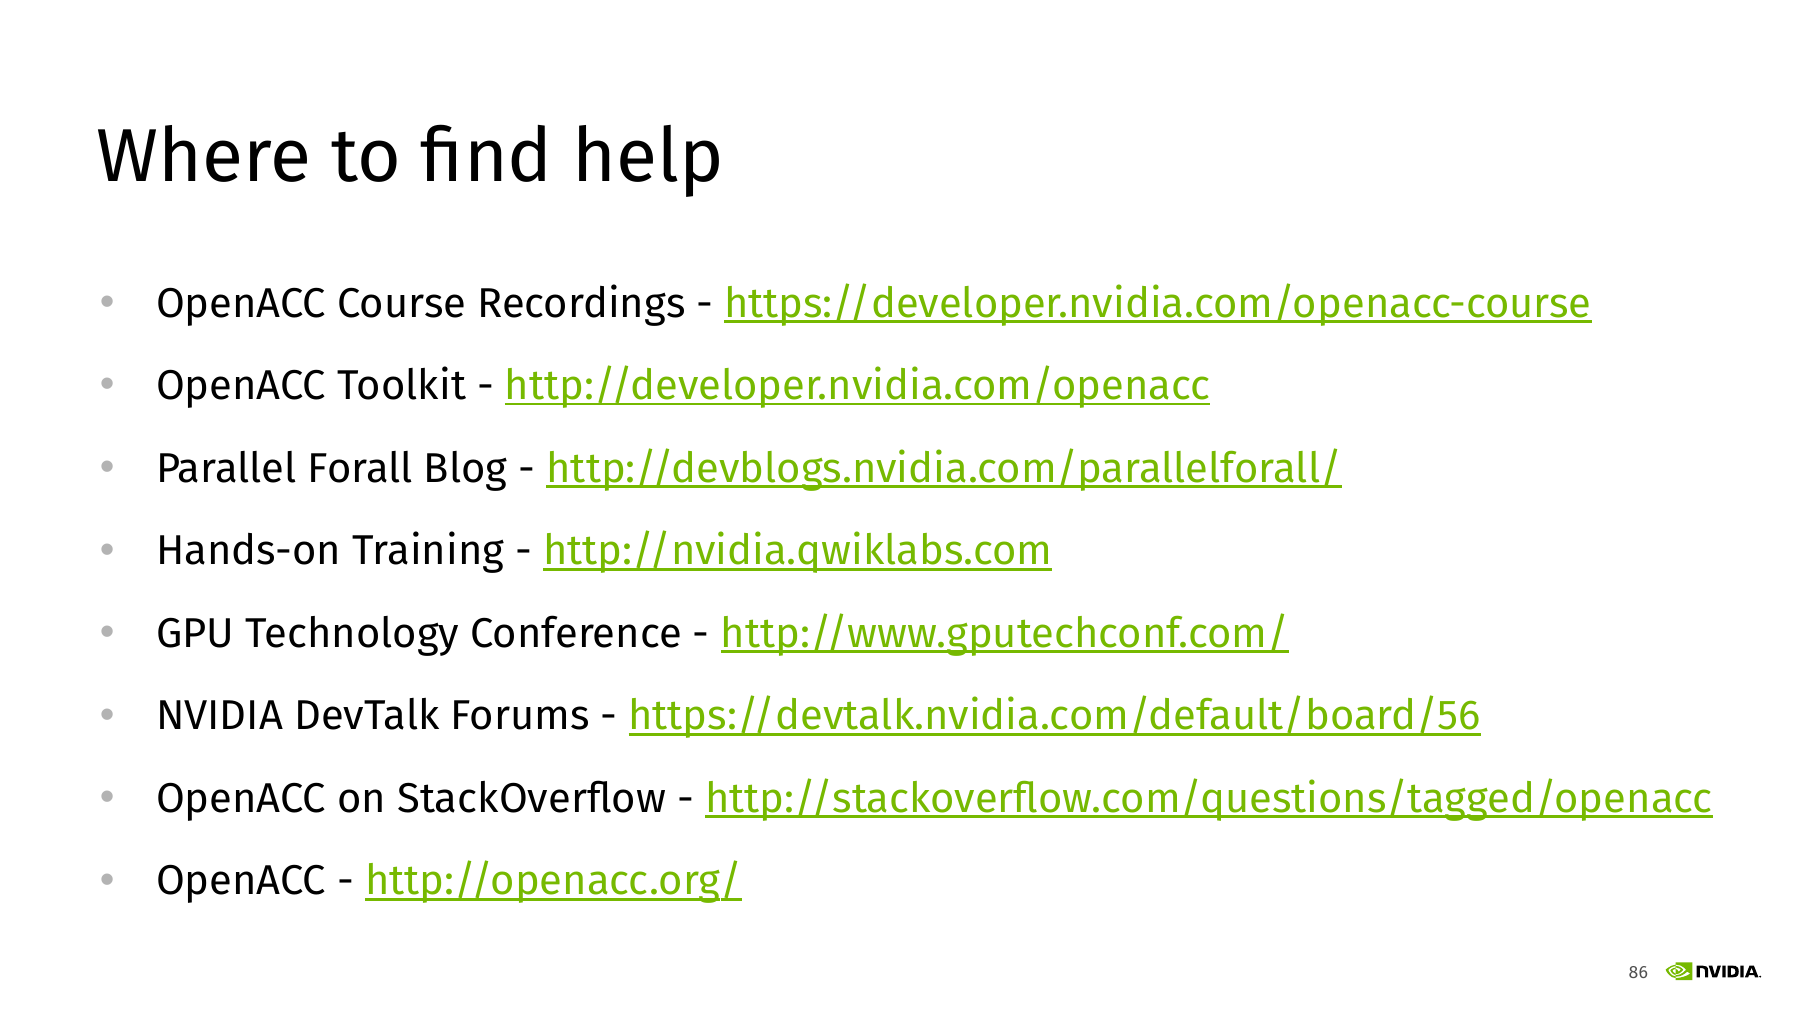

# Where to find help
OpenACC Course Recordings - https://developer.nvidia.com/openacc-course
OpenACC Toolkit - http://developer.nvidia.com/openacc
Parallel Forall Blog - http://devblogs.nvidia.com/parallelforall/
Hands-on Training - http://nvidia.qwiklabs.com
GPU Technology Conference - http://www.gputechconf.com/
NVIDIA DevTalk Forums - https://devtalk.nvidia.com/default/board/56
OpenACC on StackOverflow - http://stackoverflow.com/questions/tagged/openacc
OpenACC - http://openacc.org/